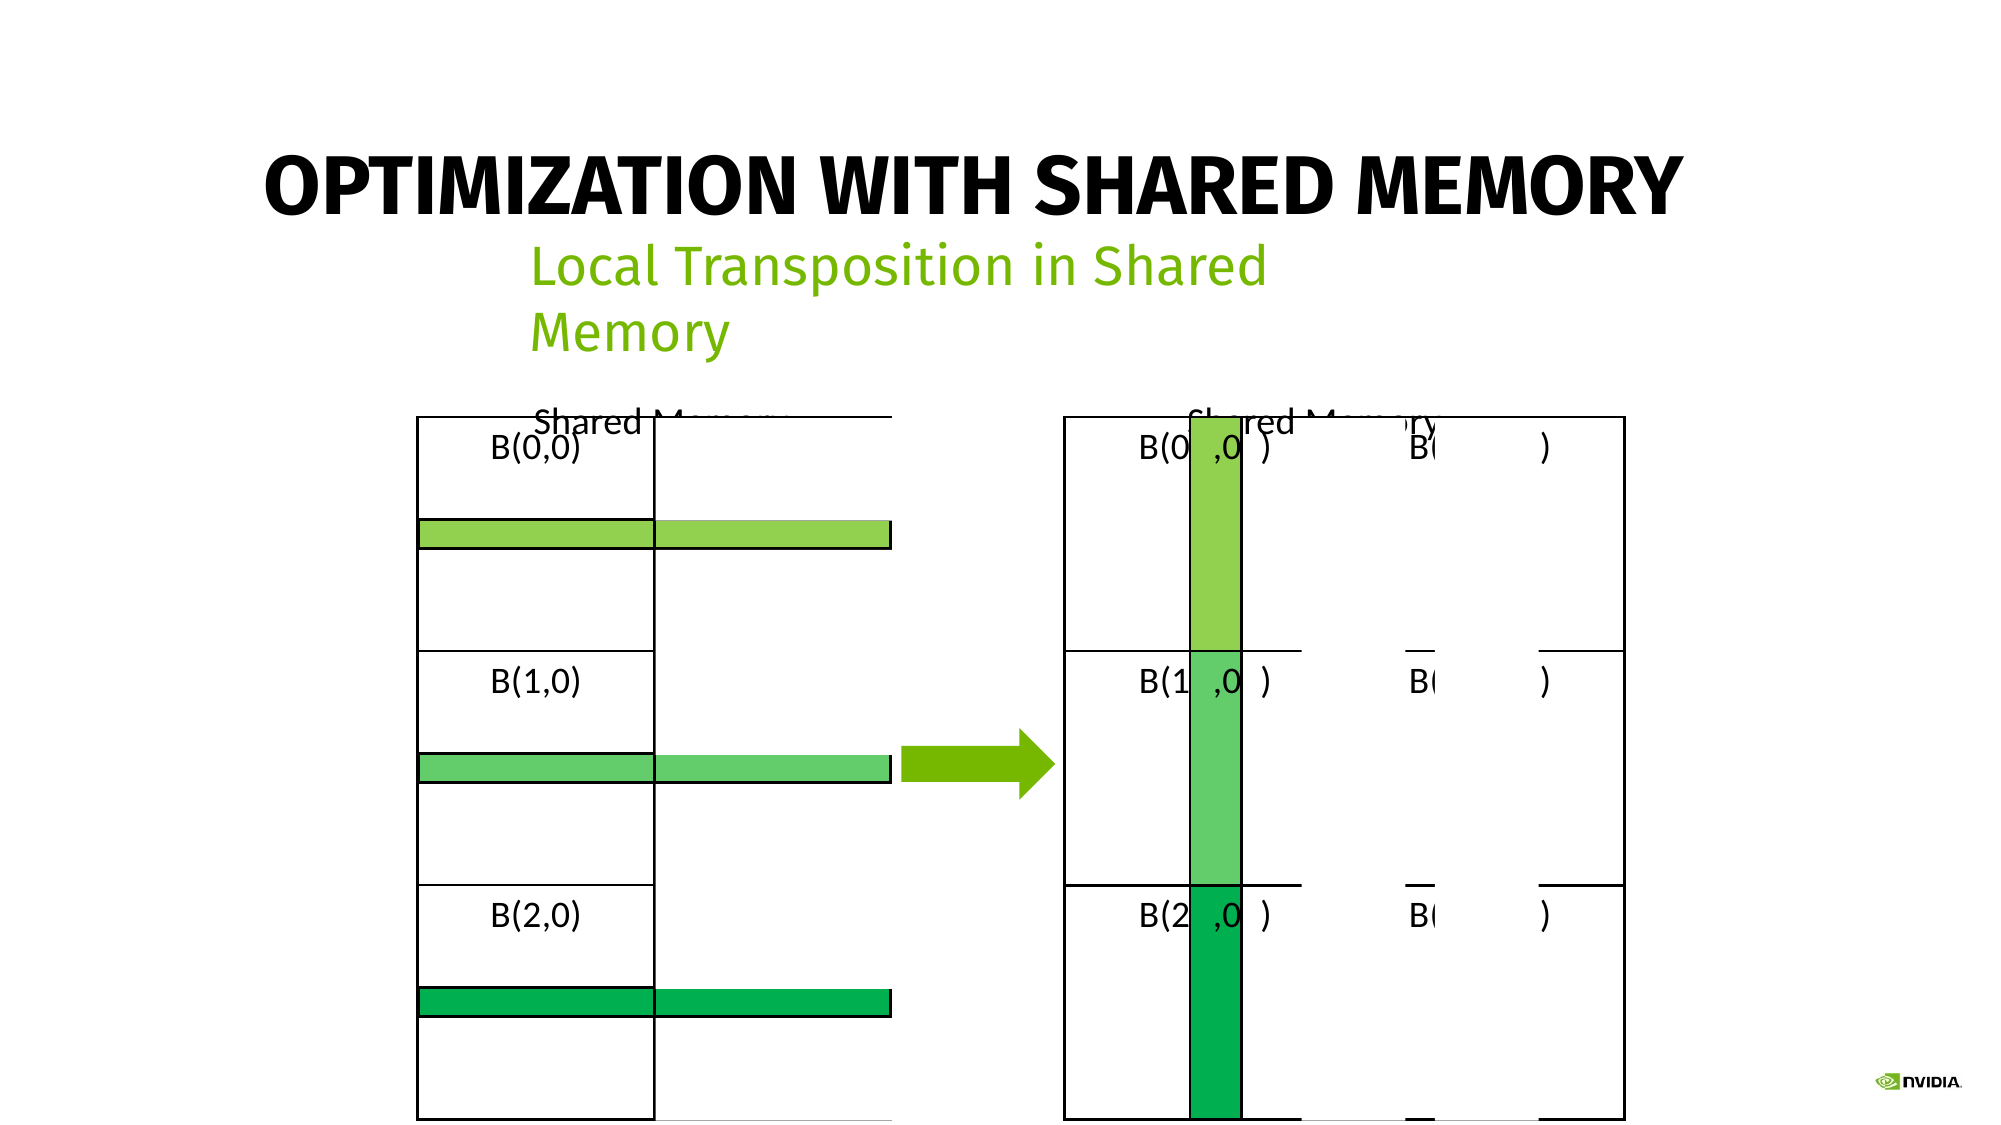

# OPTIMIZATION WITH SHARED MEMORY
Local Transposition in Shared Memory
Shared Memory	Shared Memory
| B(0 | ,0 | ) | B( | 0,1 | ) |
| --- | --- | --- | --- | --- | --- |
| B(1 | ,0 | ) | B(1 | ,1 | ) |
| B(2 | ,0 | ) | B(2 | ,1 | ) |
| B(0,0) | B(0,1) |
| --- | --- |
|  |  |
|  |  |
| B(1,0) | B(1,1) |
|  |  |
|  |  |
| B(2,0) | B(2,1) |
|  |  |
|  |  |

727